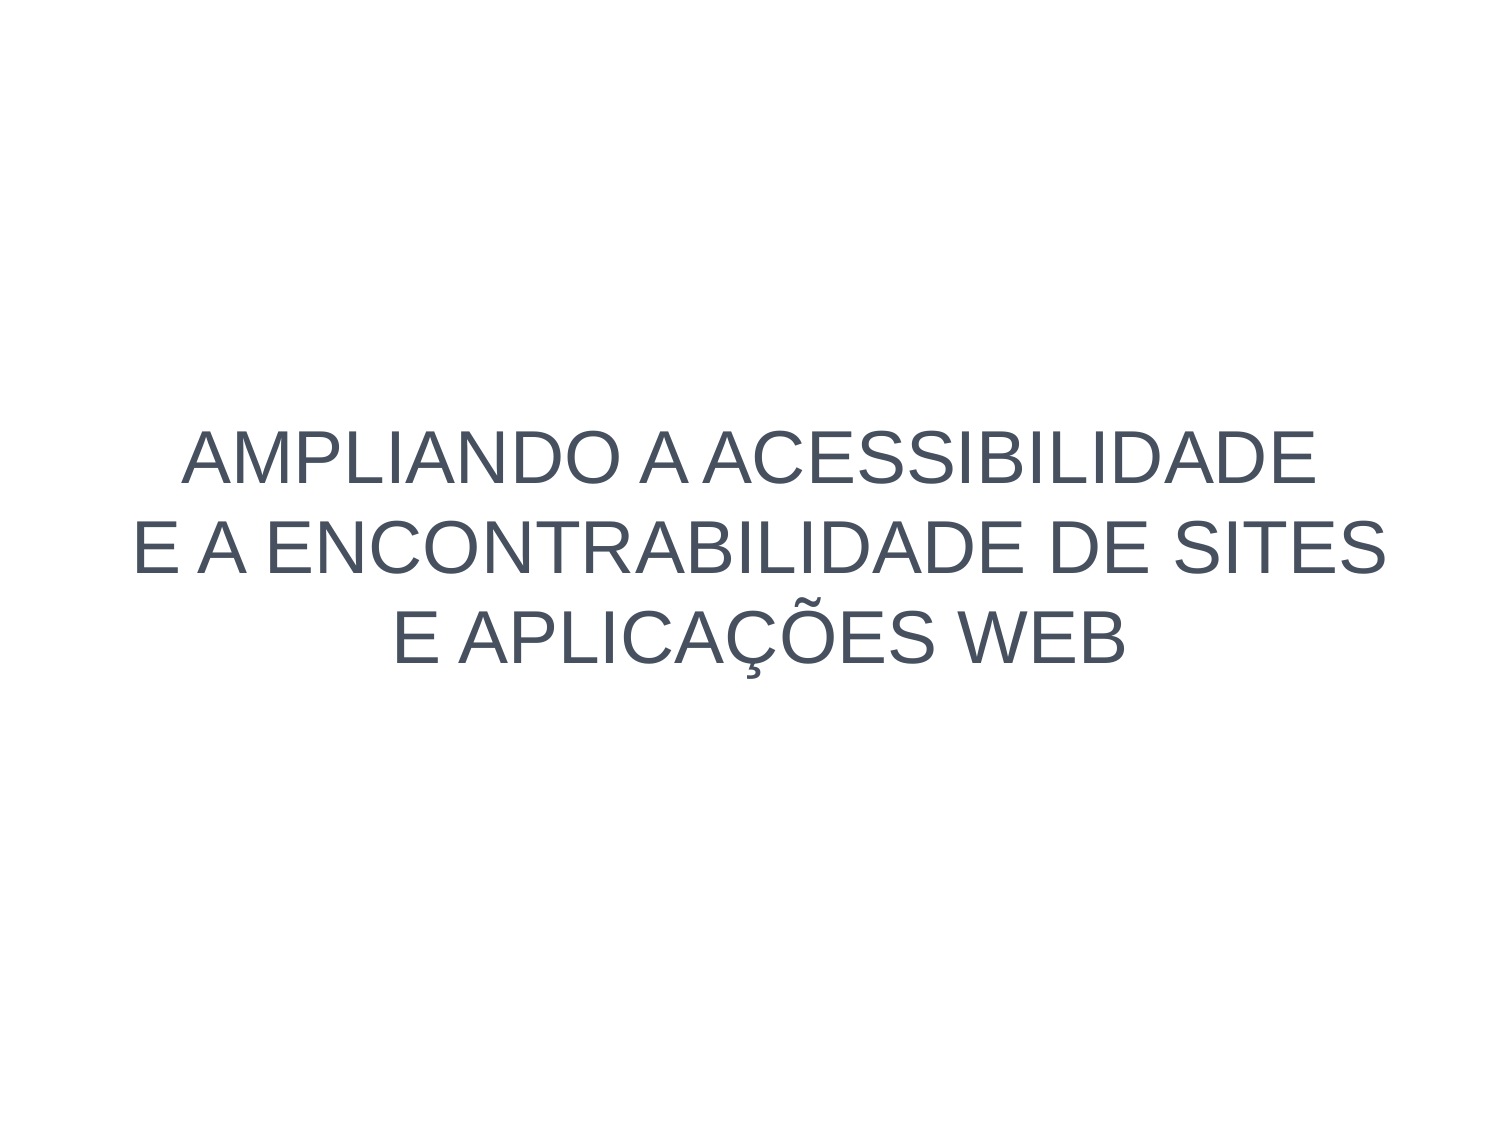

# AMPLIANDO A ACESSIBILIDADE E A ENCONTRABILIDADE DE SITES E APLICAÇÕES WEB